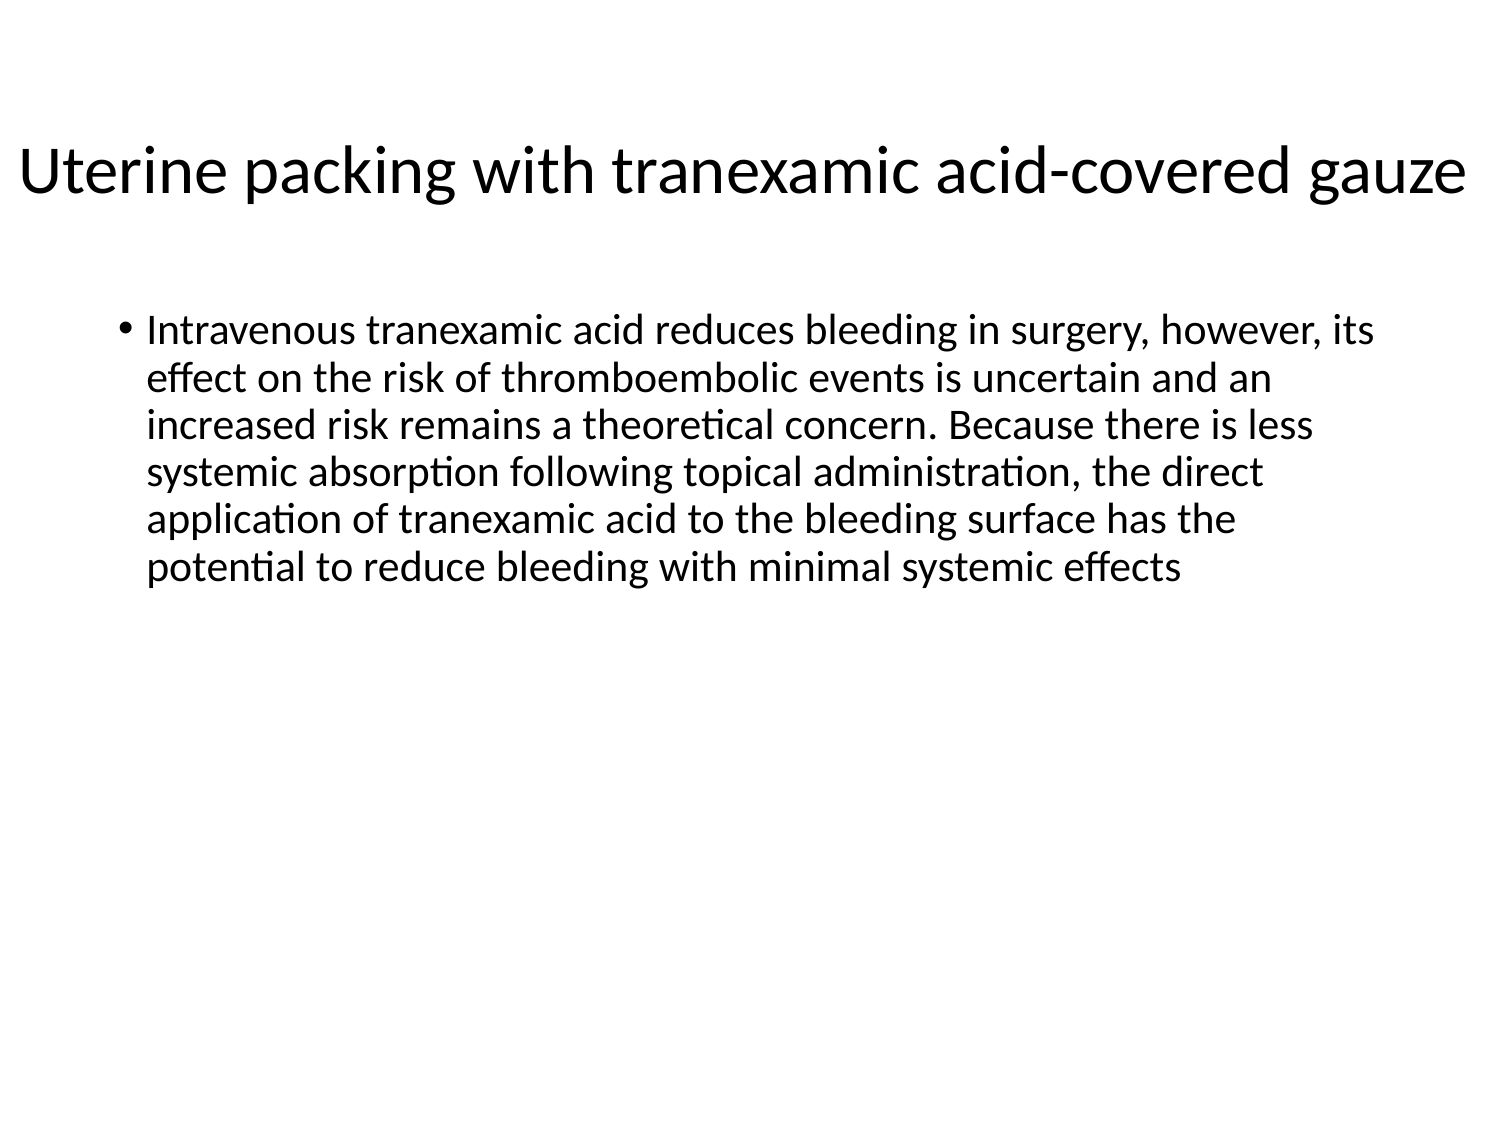

# Uterine packing with tranexamic acid-covered gauze
Intravenous tranexamic acid reduces bleeding in surgery, however, its effect on the risk of thromboembolic events is uncertain and an increased risk remains a theoretical concern. Because there is less systemic absorption following topical administration, the direct application of tranexamic acid to the bleeding surface has the potential to reduce bleeding with minimal systemic effects